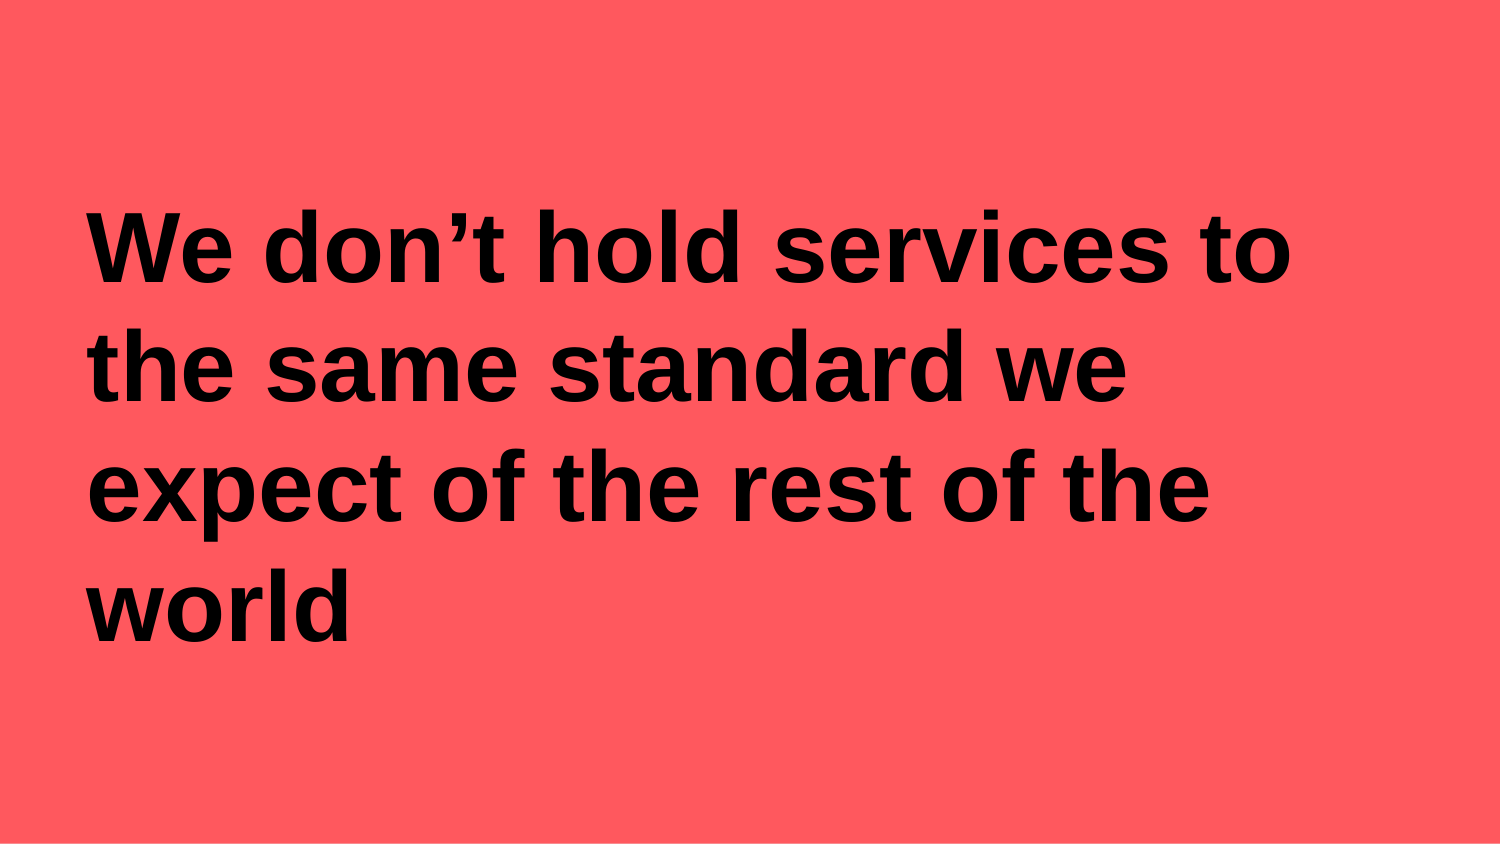

# We don’t hold services to the same standard we expect of the rest of the world